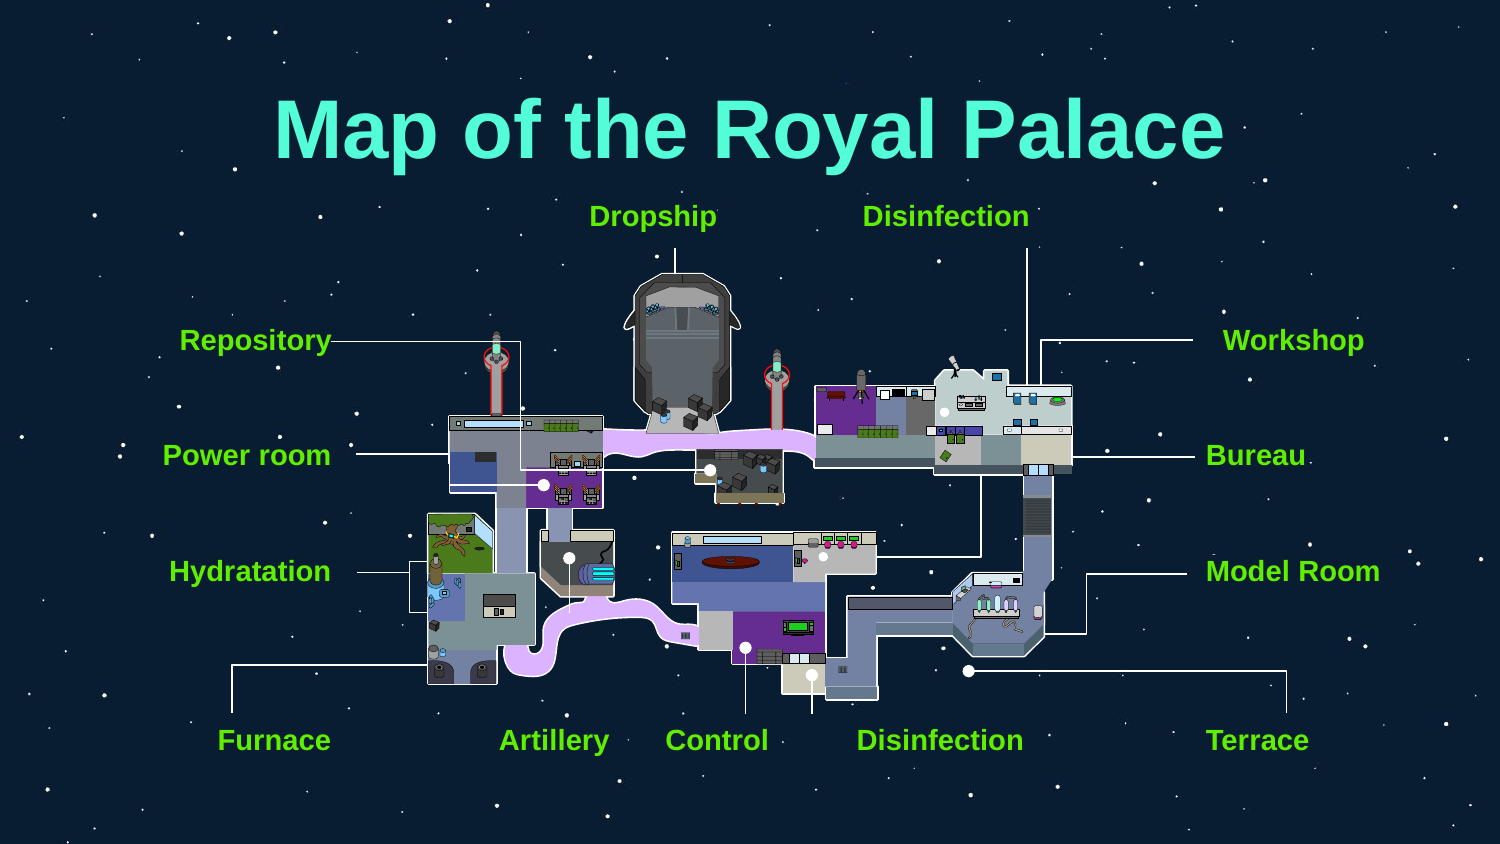

# Map of the Royal Palace
Dropship
Disinfection

Repository
Workshop
Power room
Bureau
Model Room
Hydratation

Furnace
Artillery
Control
Disinfection
Terrace